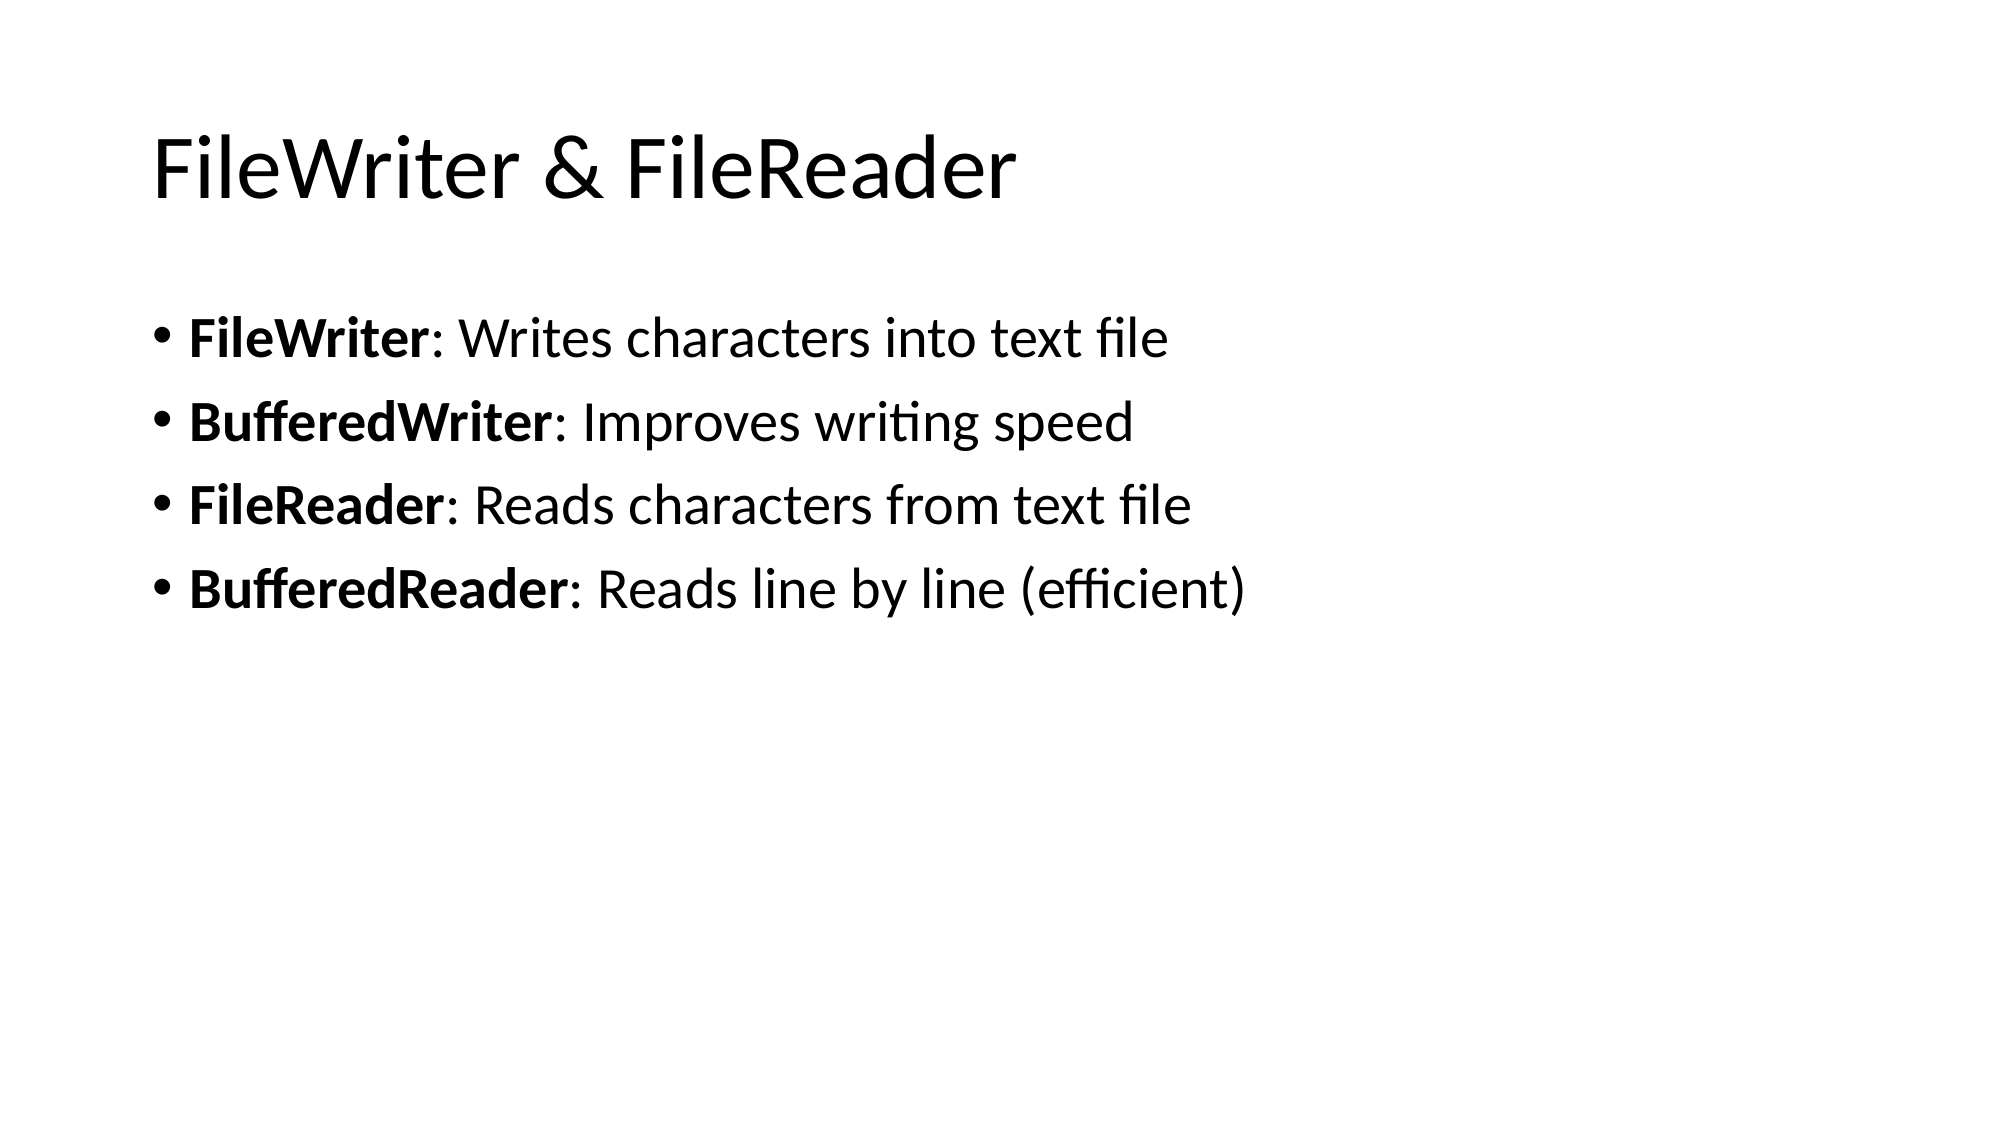

# FileWriter & FileReader
FileWriter: Writes characters into text file
BufferedWriter: Improves writing speed
FileReader: Reads characters from text file
BufferedReader: Reads line by line (efficient)